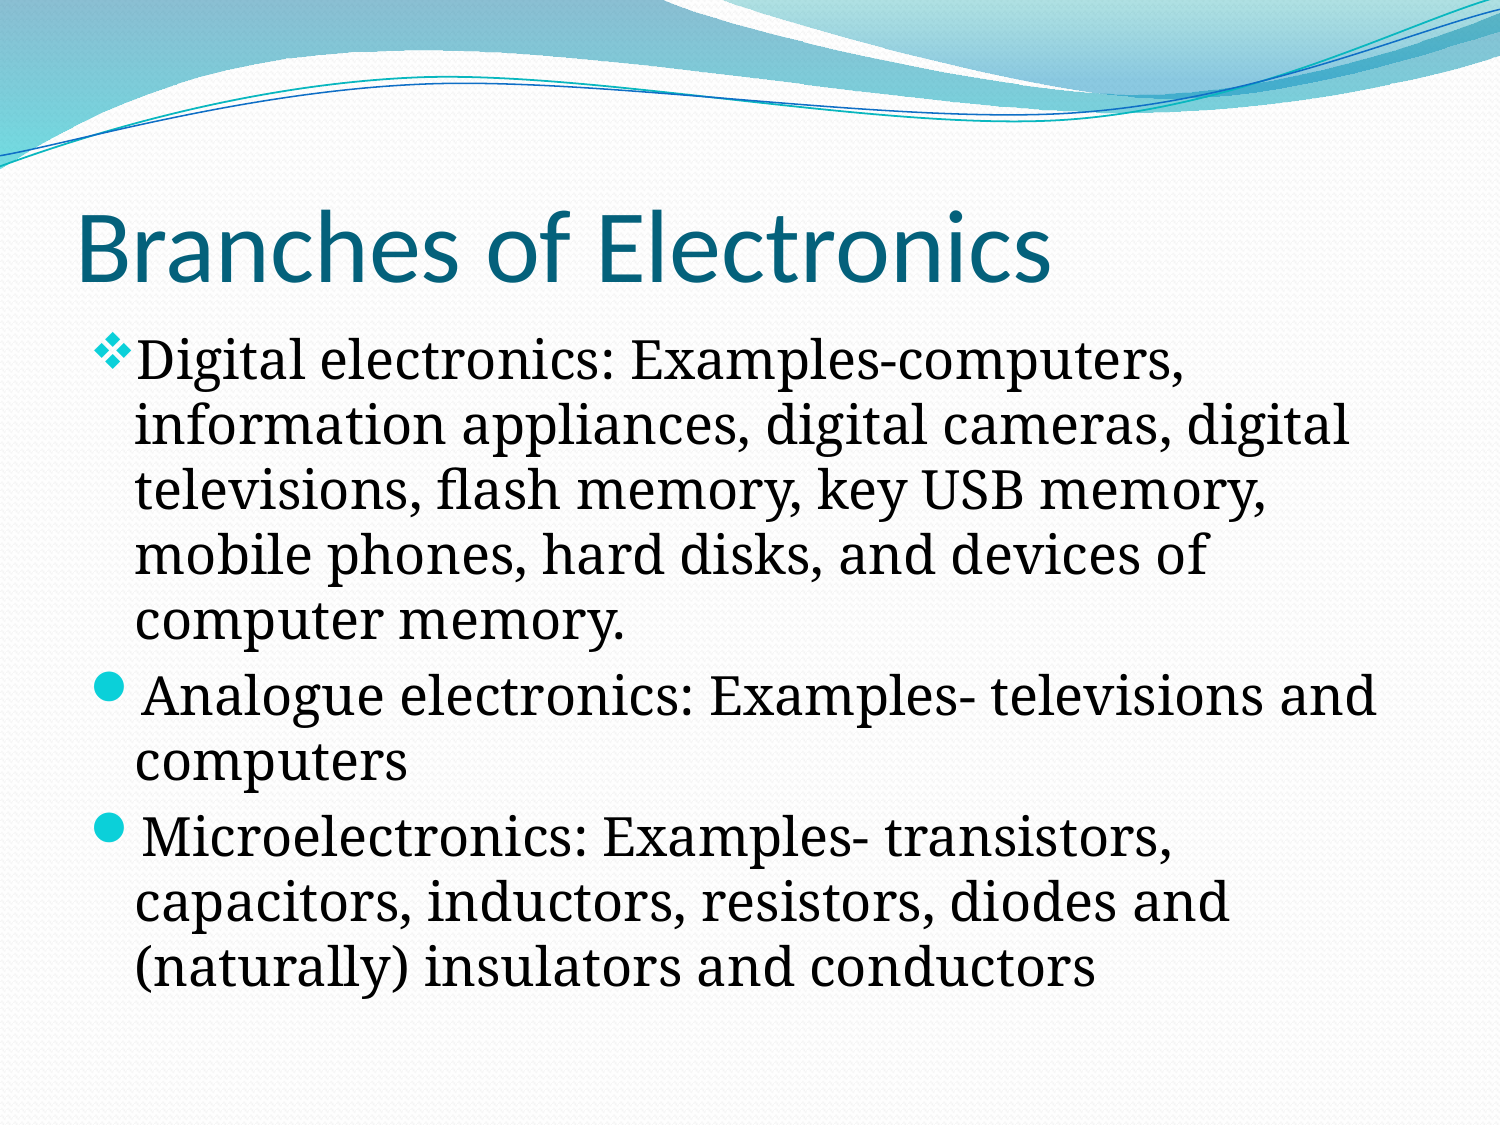

# Branches of Electronics
Digital electronics: Examples-computers, information appliances, digital cameras, digital televisions, flash memory, key USB memory, mobile phones, hard disks, and devices of computer memory.
Analogue electronics: Examples- televisions and computers
Microelectronics: Examples- transistors, capacitors, inductors, resistors, diodes and (naturally) insulators and conductors